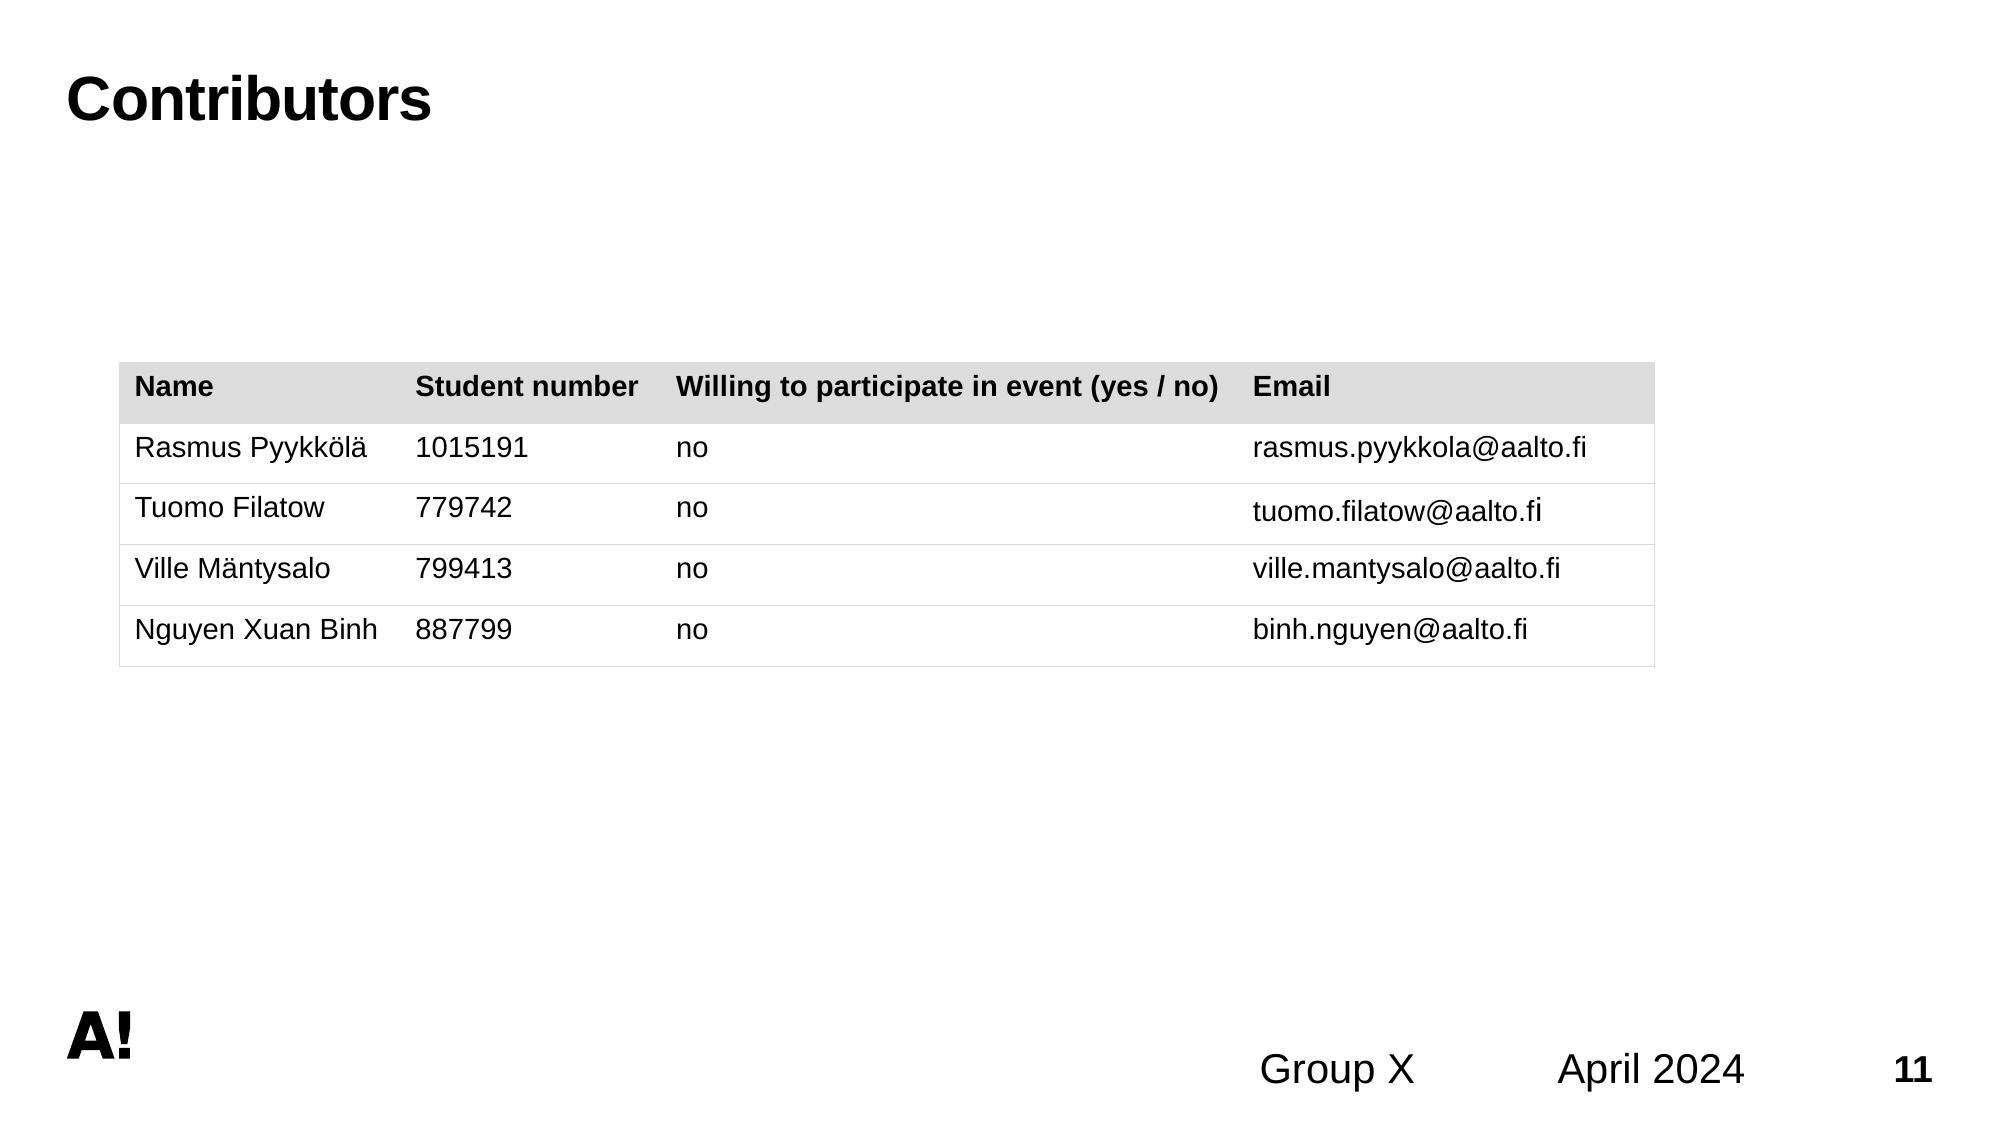

# Contributors
| Name | Student number | Willing to participate in event (yes / no) | Email |
| --- | --- | --- | --- |
| Rasmus Pyykkölä | 1015191 | no | rasmus.pyykkola@aalto.fi |
| Tuomo Filatow | 779742 | no | tuomo.filatow@aalto.fi |
| Ville Mäntysalo | 799413 | no | ville.mantysalo@aalto.fi |
| Nguyen Xuan Binh | 887799 | no | binh.nguyen@aalto.fi |
Group X
April 2024
11